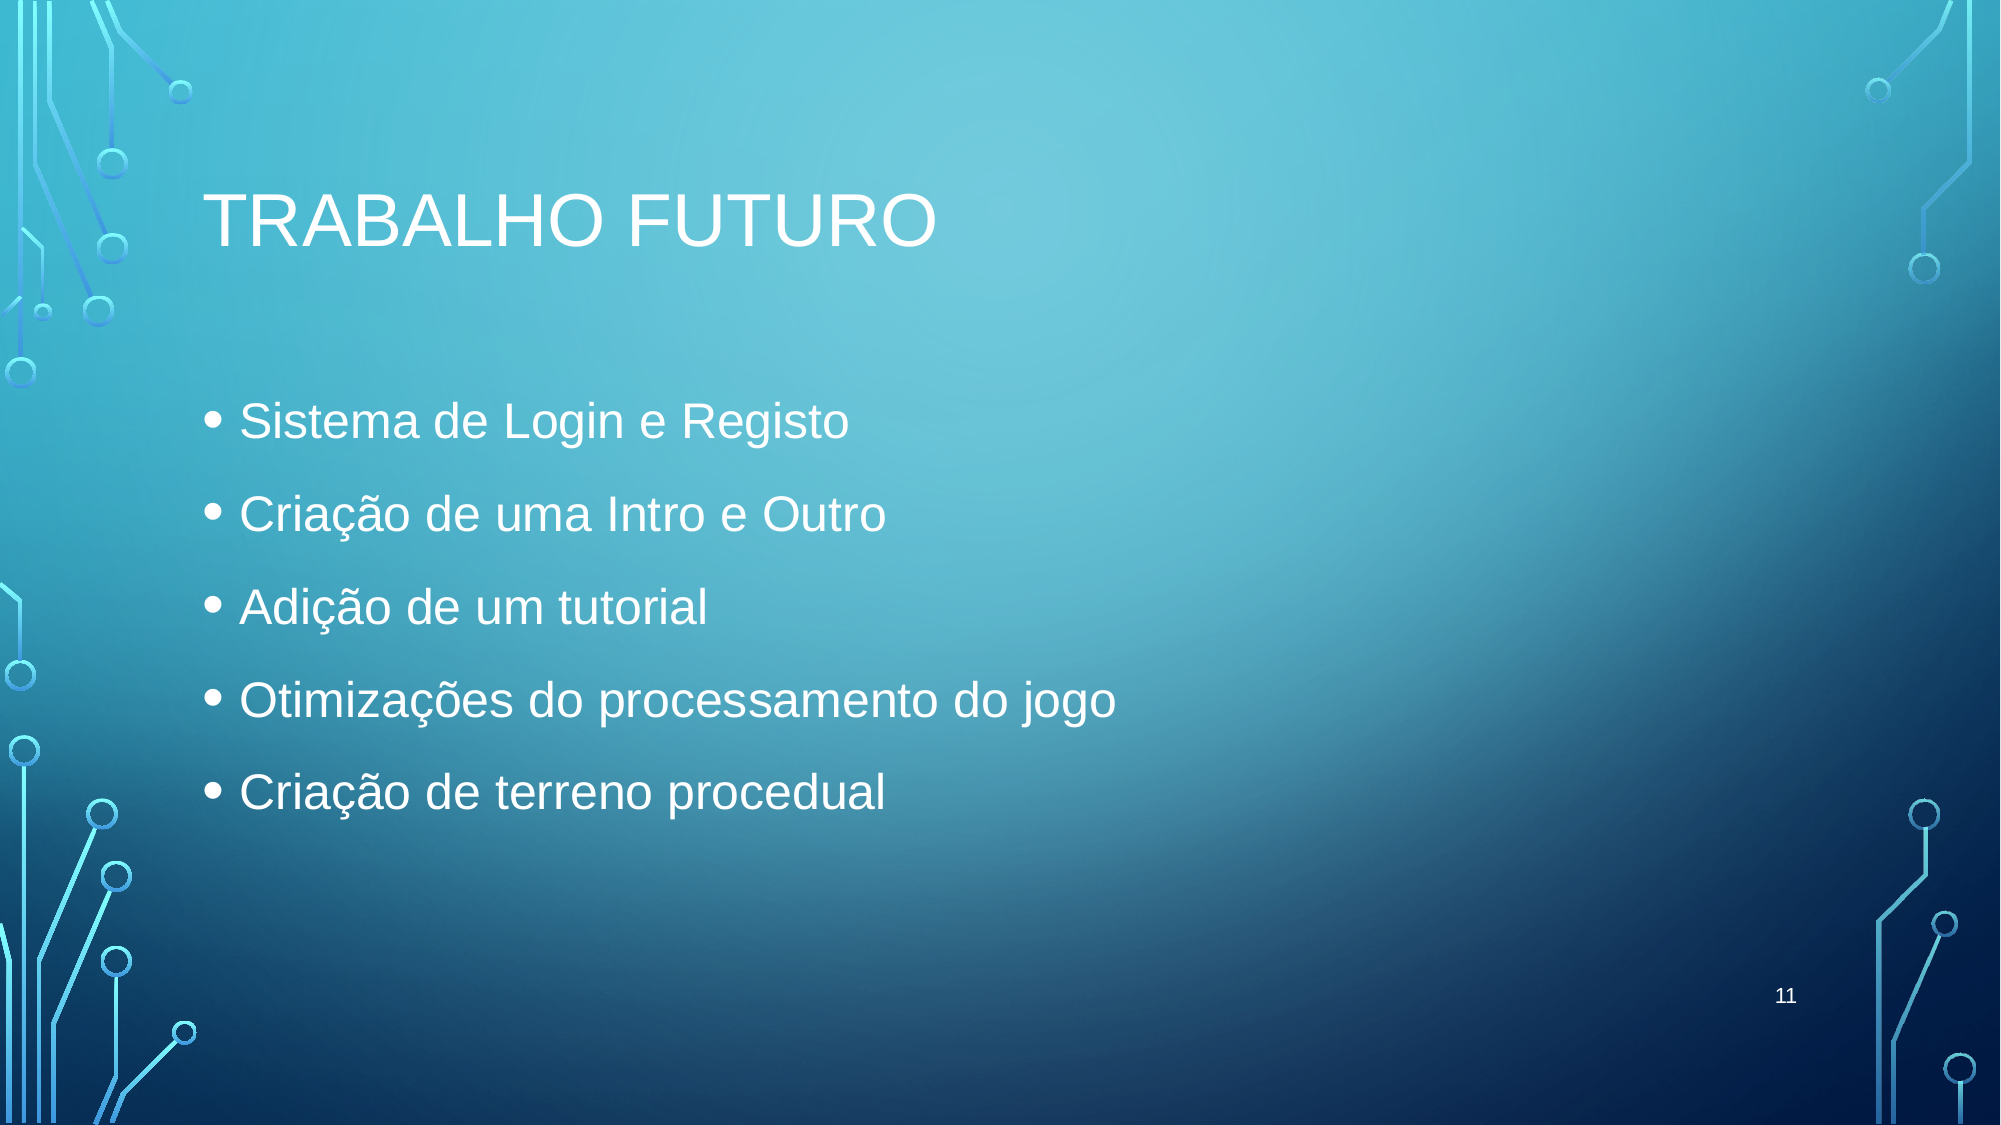

# Trabalho Futuro
Sistema de Login e Registo
Criação de uma Intro e Outro
Adição de um tutorial
Otimizações do processamento do jogo
Criação de terreno procedual

11